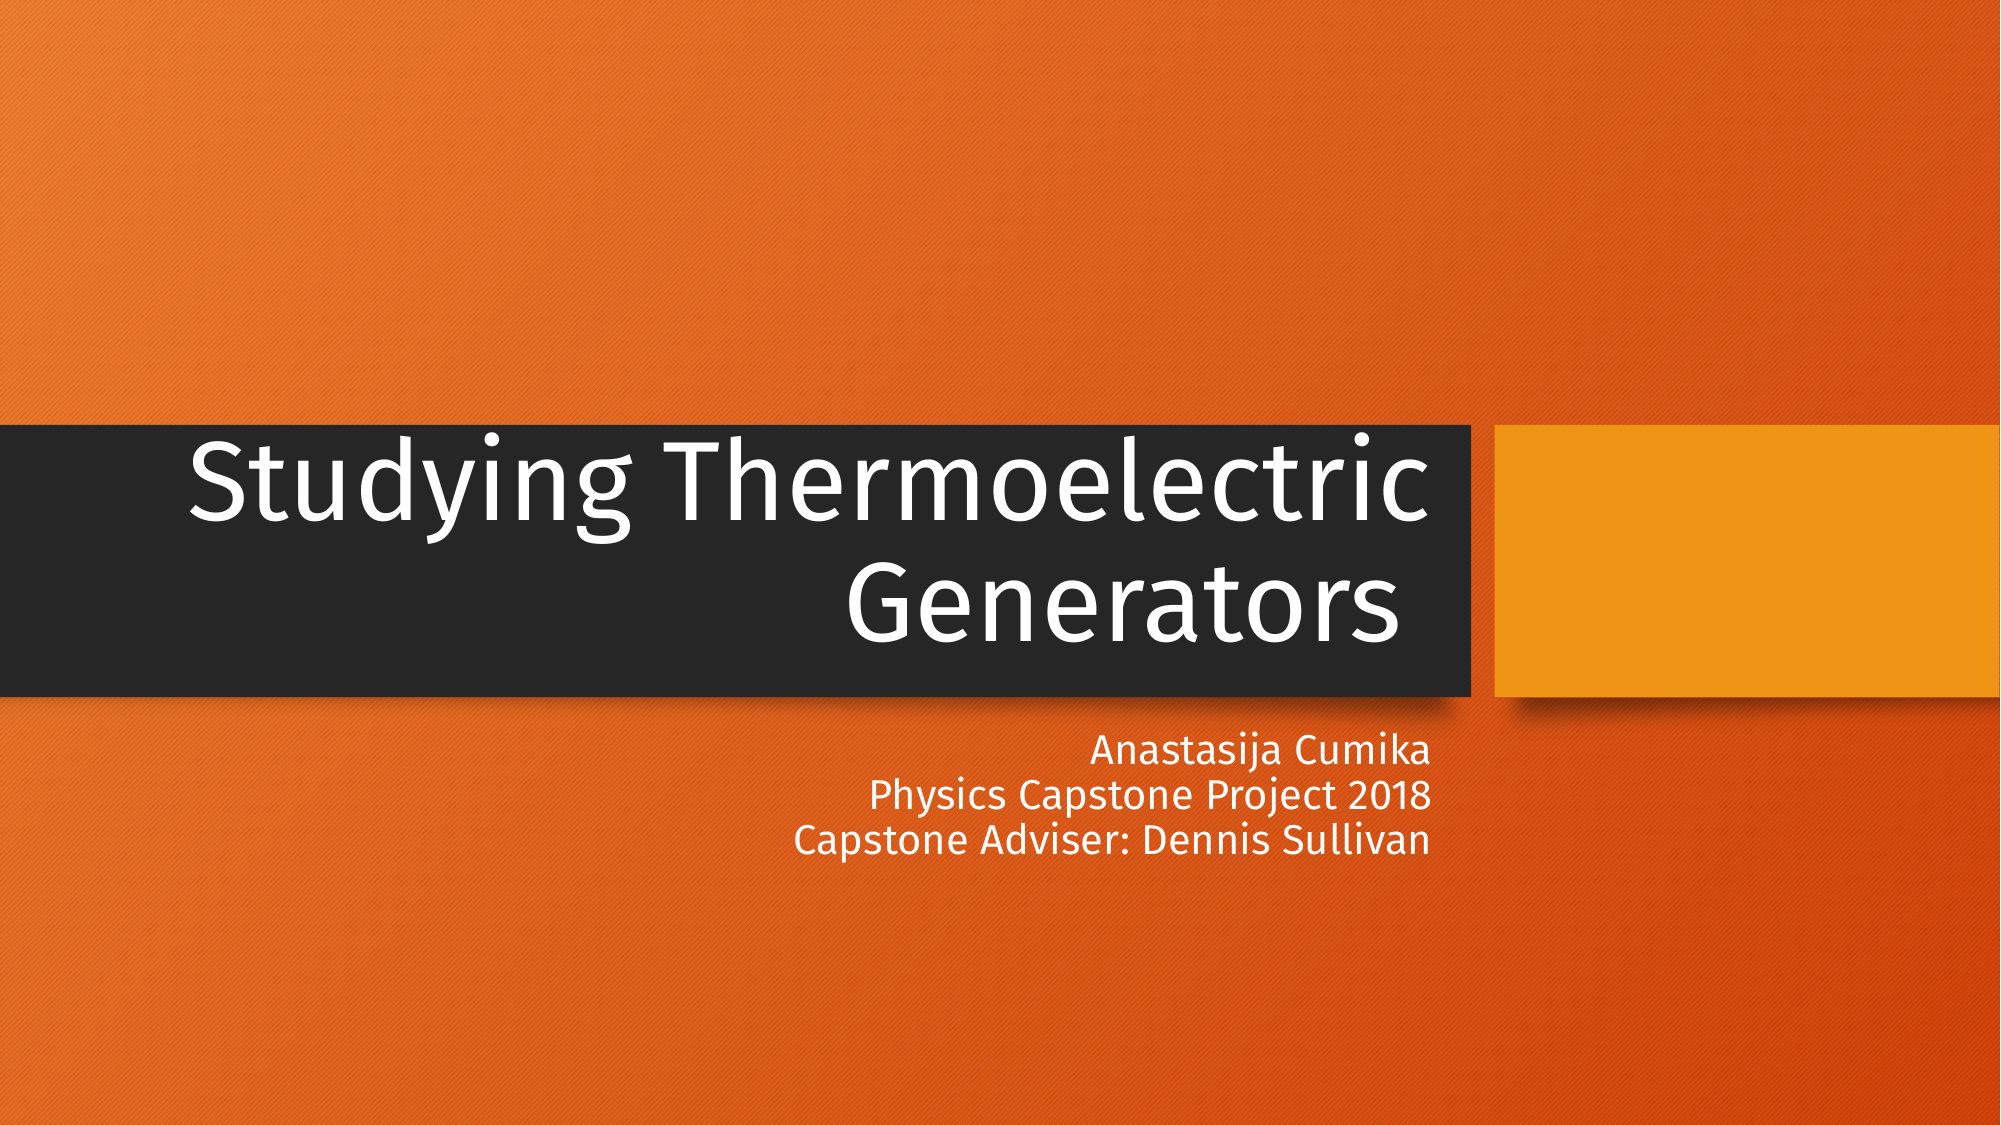

# Studying Thermoelectric Generators
Anastasija Cumika
Physics Capstone Project 2018
Capstone Adviser: Dennis Sullivan